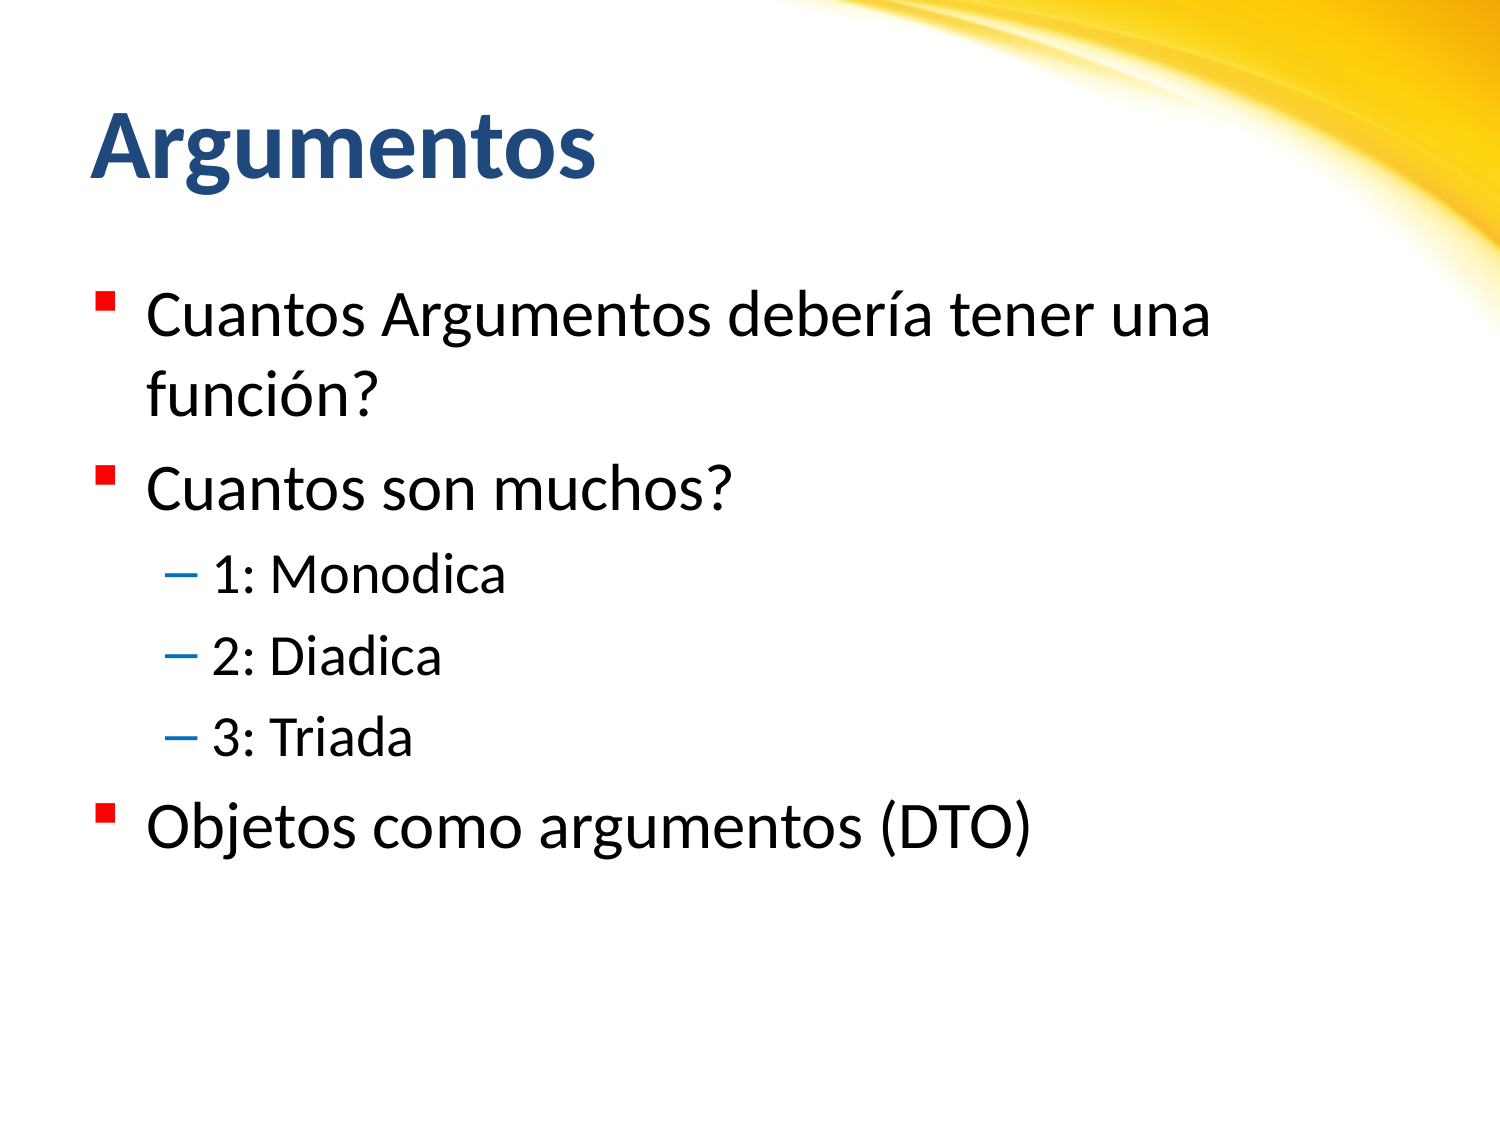

# Argumentos
Cuantos Argumentos debería tener una función?
Cuantos son muchos?
1: Monodica
2: Diadica
3: Triada
Objetos como argumentos (DTO)